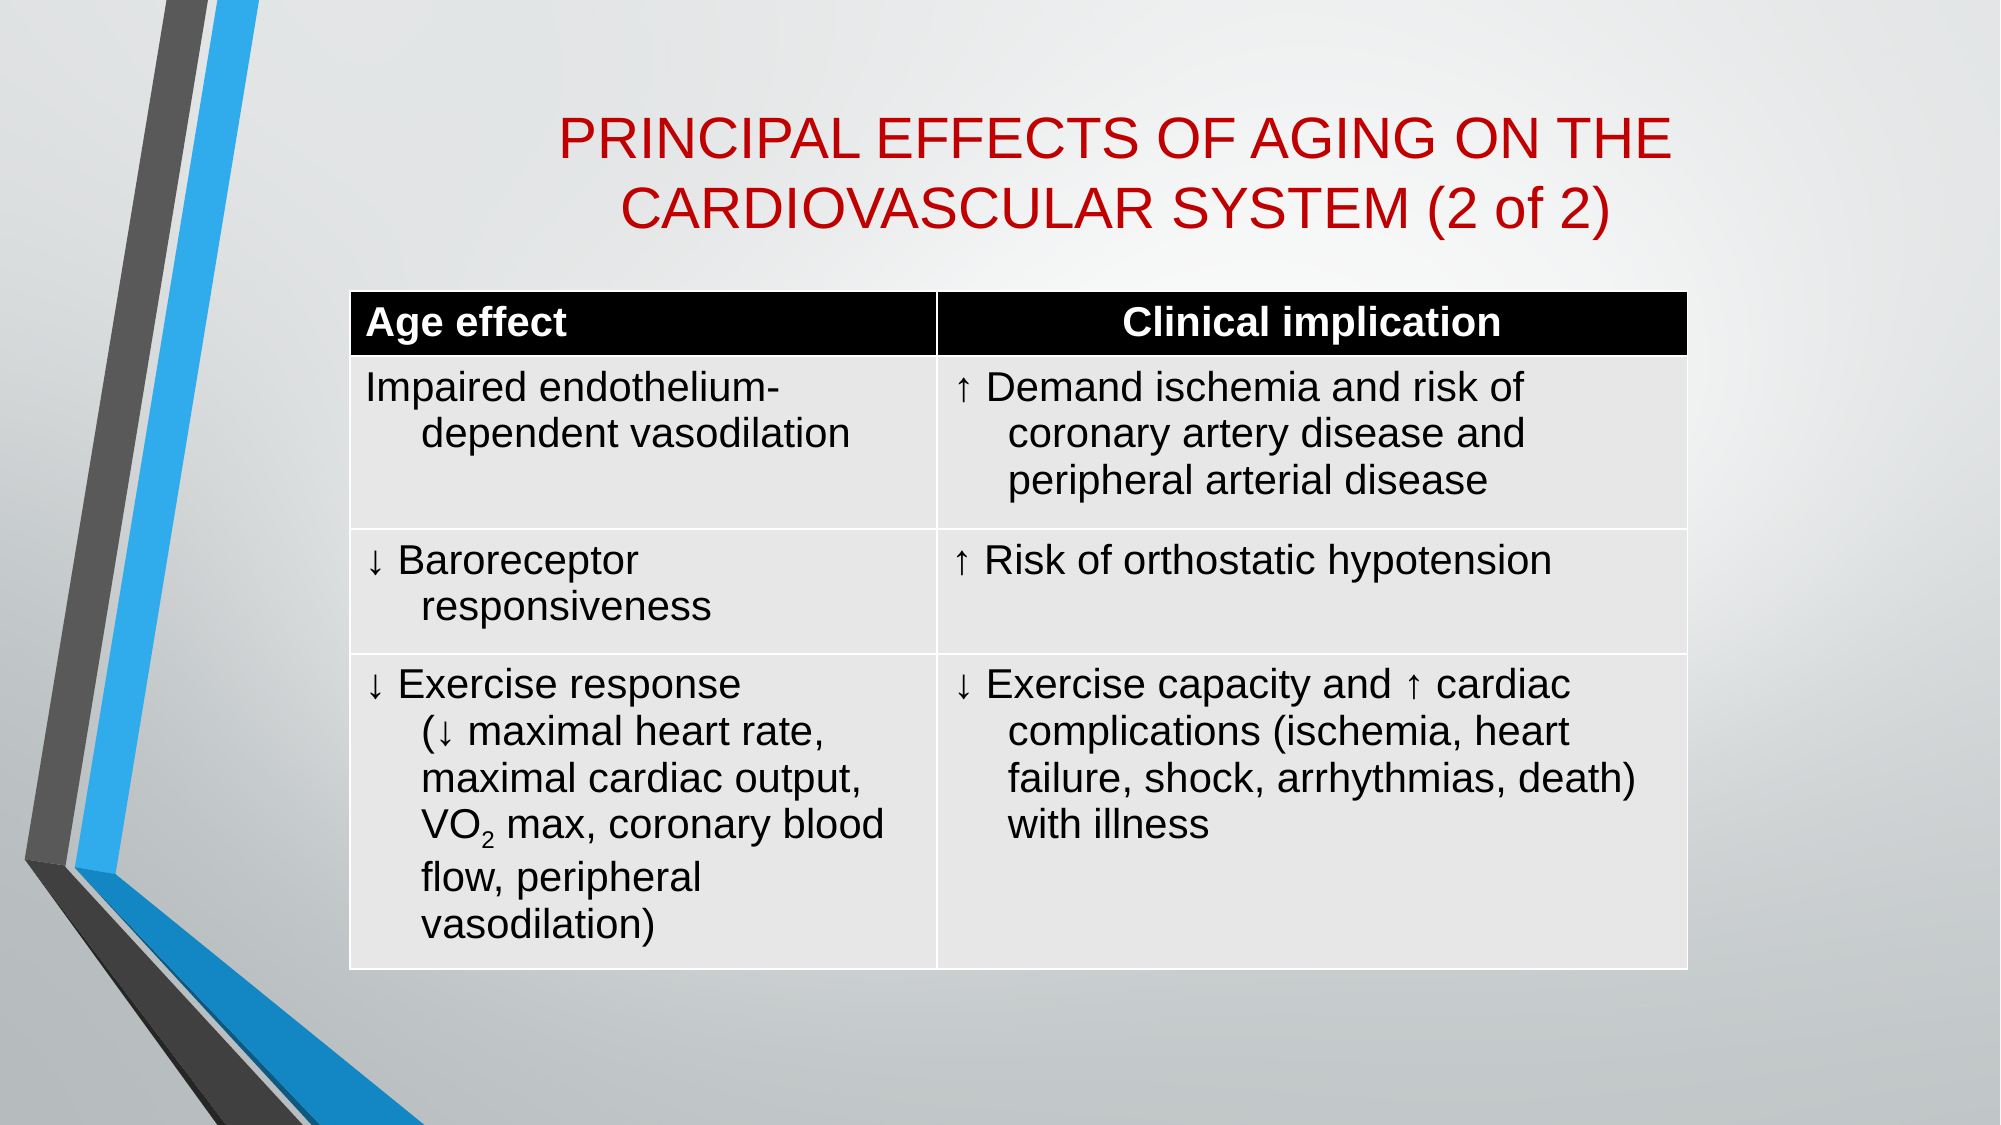

# PRINCIPAL EFFECTS OF AGING ON THE CARDIOVASCULAR SYSTEM (2 of 2)
| Age effect | Clinical implication |
| --- | --- |
| Impaired endothelium-dependent vasodilation | ↑ Demand ischemia and risk of coronary artery disease and peripheral arterial disease |
| ↓ Baroreceptor responsiveness | ↑ Risk of orthostatic hypotension |
| ↓ Exercise response (↓ maximal heart rate, maximal cardiac output, VO2 max, coronary blood flow, peripheral vasodilation) | ↓ Exercise capacity and ↑ cardiac complications (ischemia, heart failure, shock, arrhythmias, death) with illness |